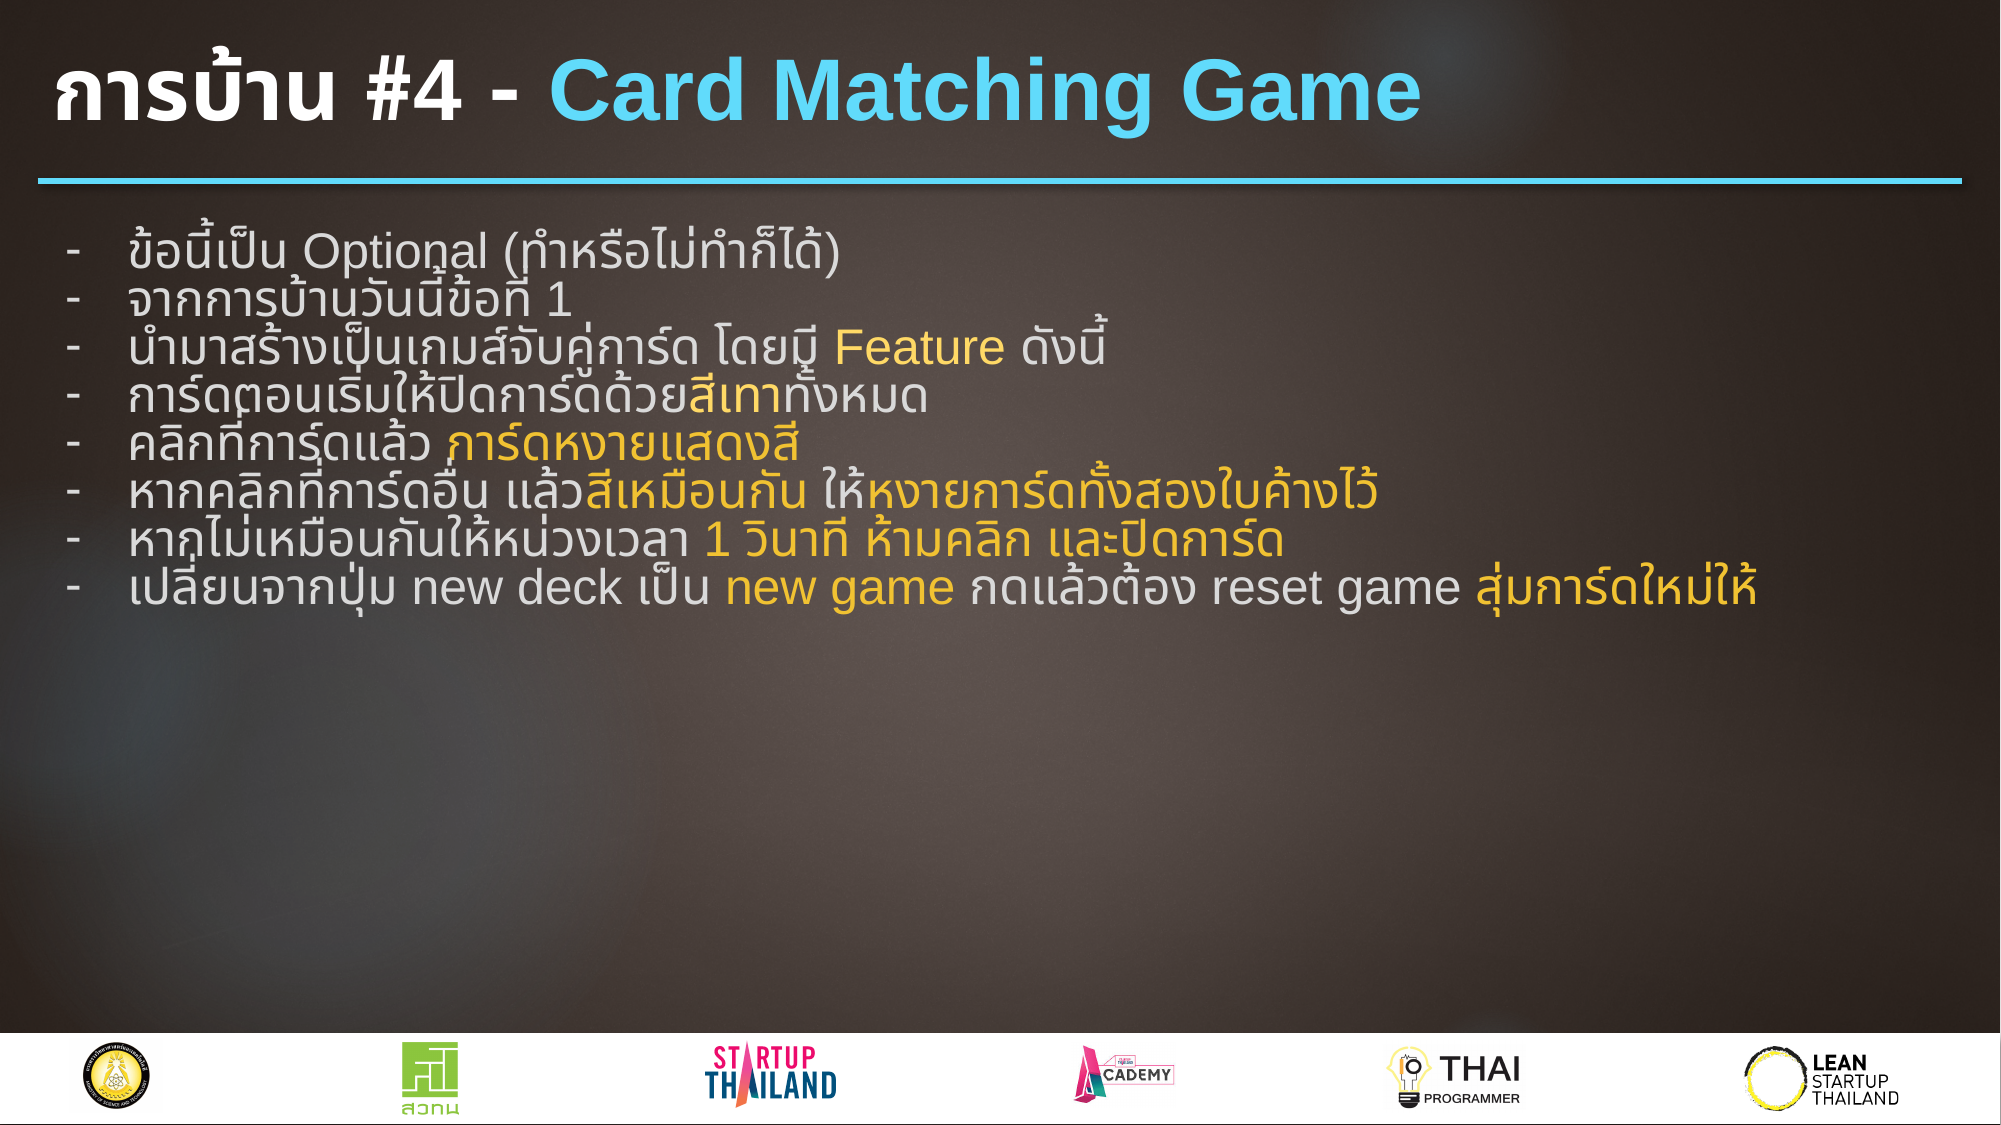

# การบ้าน #4 - Card Matching Game
ข้อนี้เป็น Optional (ทำหรือไม่ทำก็ได้)
จากการบ้านวันนี้ข้อที่ 1
นำมาสร้างเป็นเกมส์จับคู่การ์ด โดยมี Feature ดังนี้
การ์ดตอนเริ่มให้ปิดการ์ดด้วยสีเทาทั้งหมด
คลิกที่การ์ดแล้ว การ์ดหงายแสดงสี
หากคลิกที่การ์ดอื่น แล้วสีเหมือนกัน ให้หงายการ์ดทั้งสองใบค้างไว้
หากไม่เหมือนกันให้หน่วงเวลา 1 วินาที ห้ามคลิก และปิดการ์ด
เปลี่ยนจากปุ่ม new deck เป็น new game กดแล้วต้อง reset game สุ่มการ์ดใหม่ให้